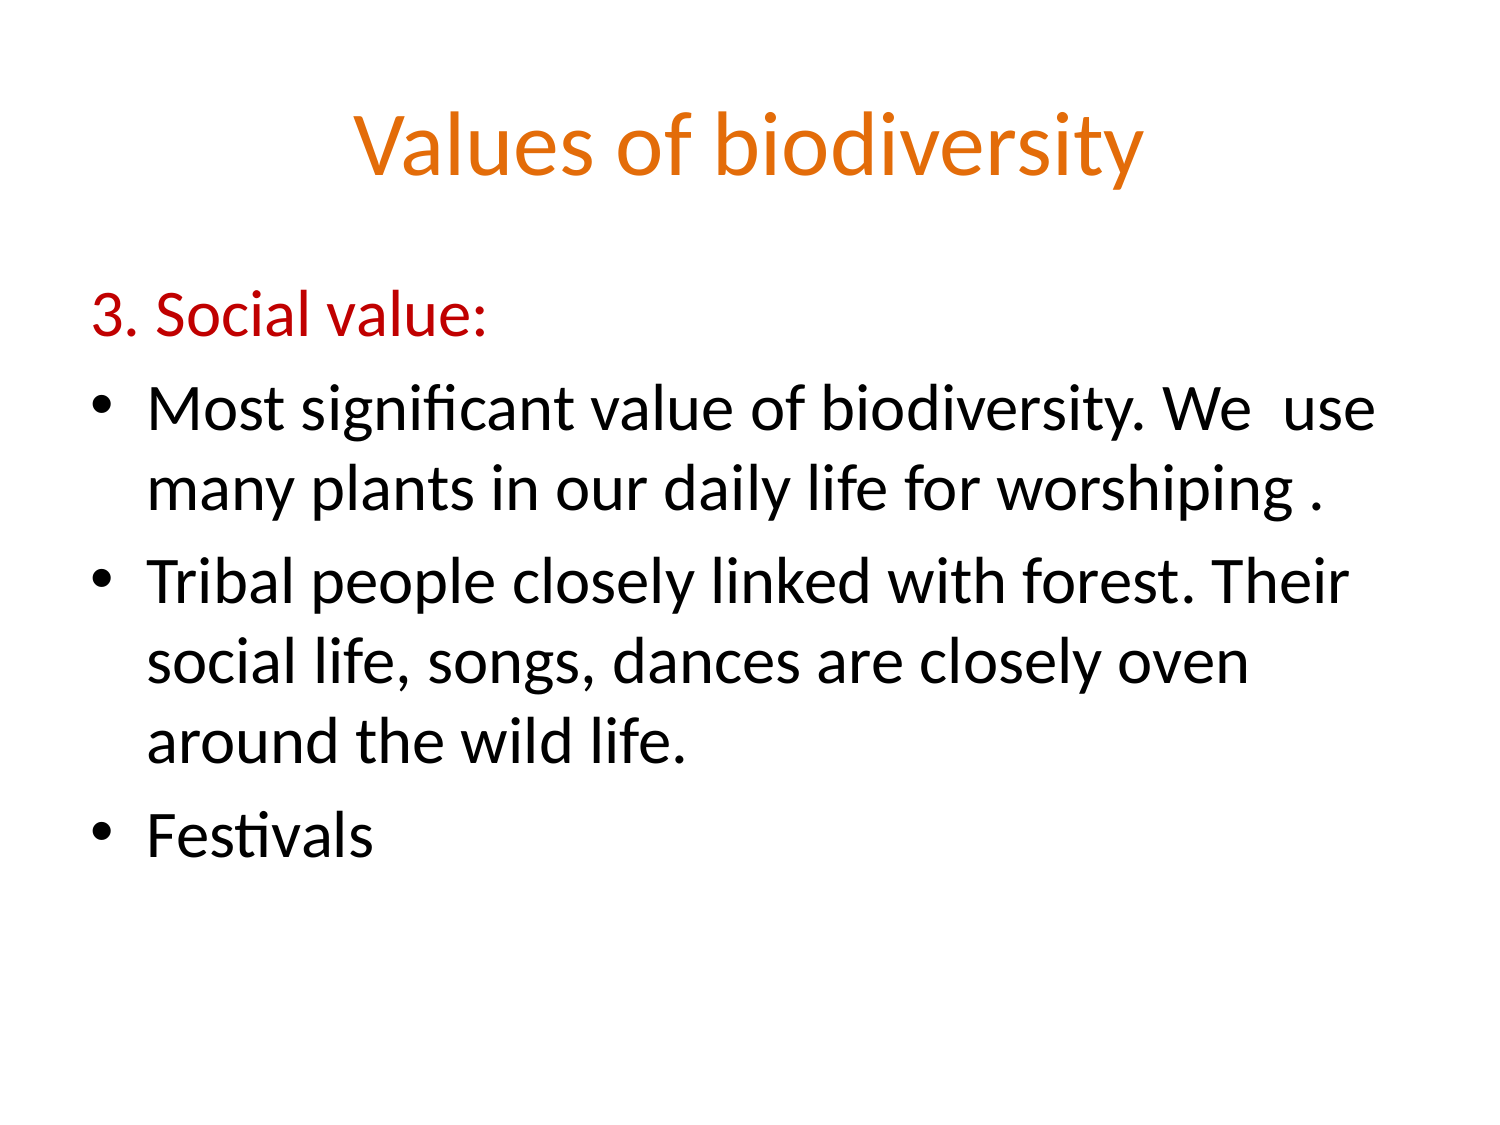

# Values of biodiversity
3. Social value:
Most significant value of biodiversity. We  use many plants in our daily life for worshiping .
Tribal people closely linked with forest. Their social life, songs, dances are closely oven around the wild life.
Festivals